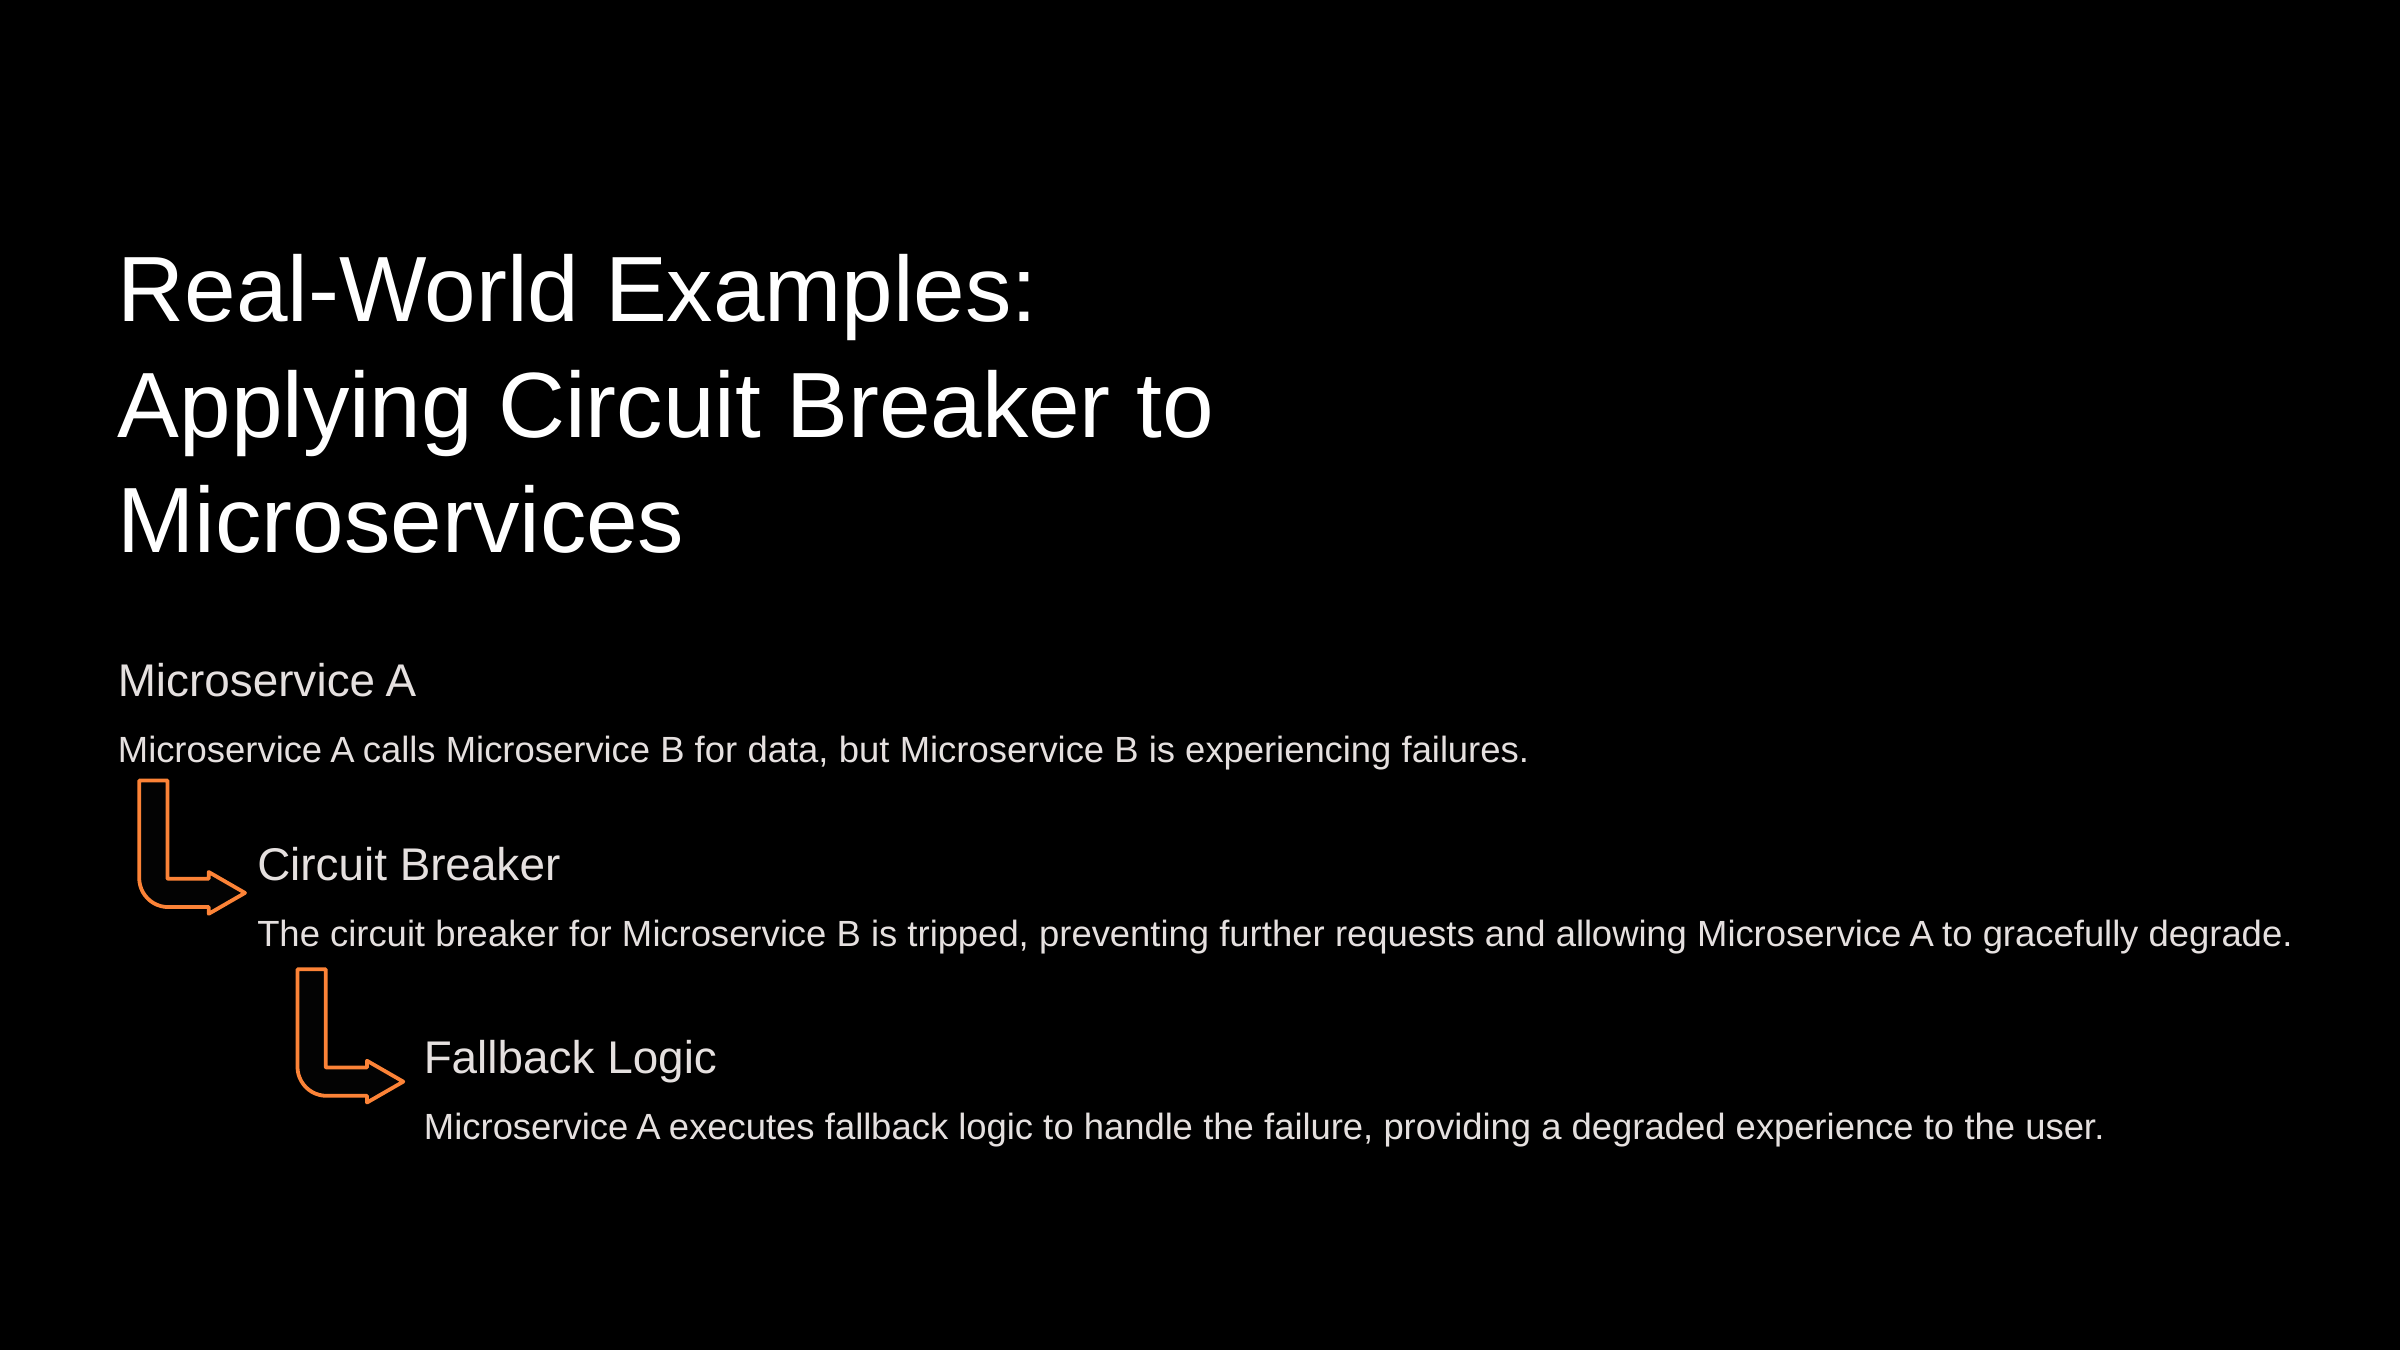

Real-World Examples: Applying Circuit Breaker to Microservices
Microservice A
Microservice A calls Microservice B for data, but Microservice B is experiencing failures.

Circuit Breaker
The circuit breaker for Microservice B is tripped, preventing further requests and allowing Microservice A to gracefully degrade.

Fallback Logic
Microservice A executes fallback logic to handle the failure, providing a degraded experience to the user.